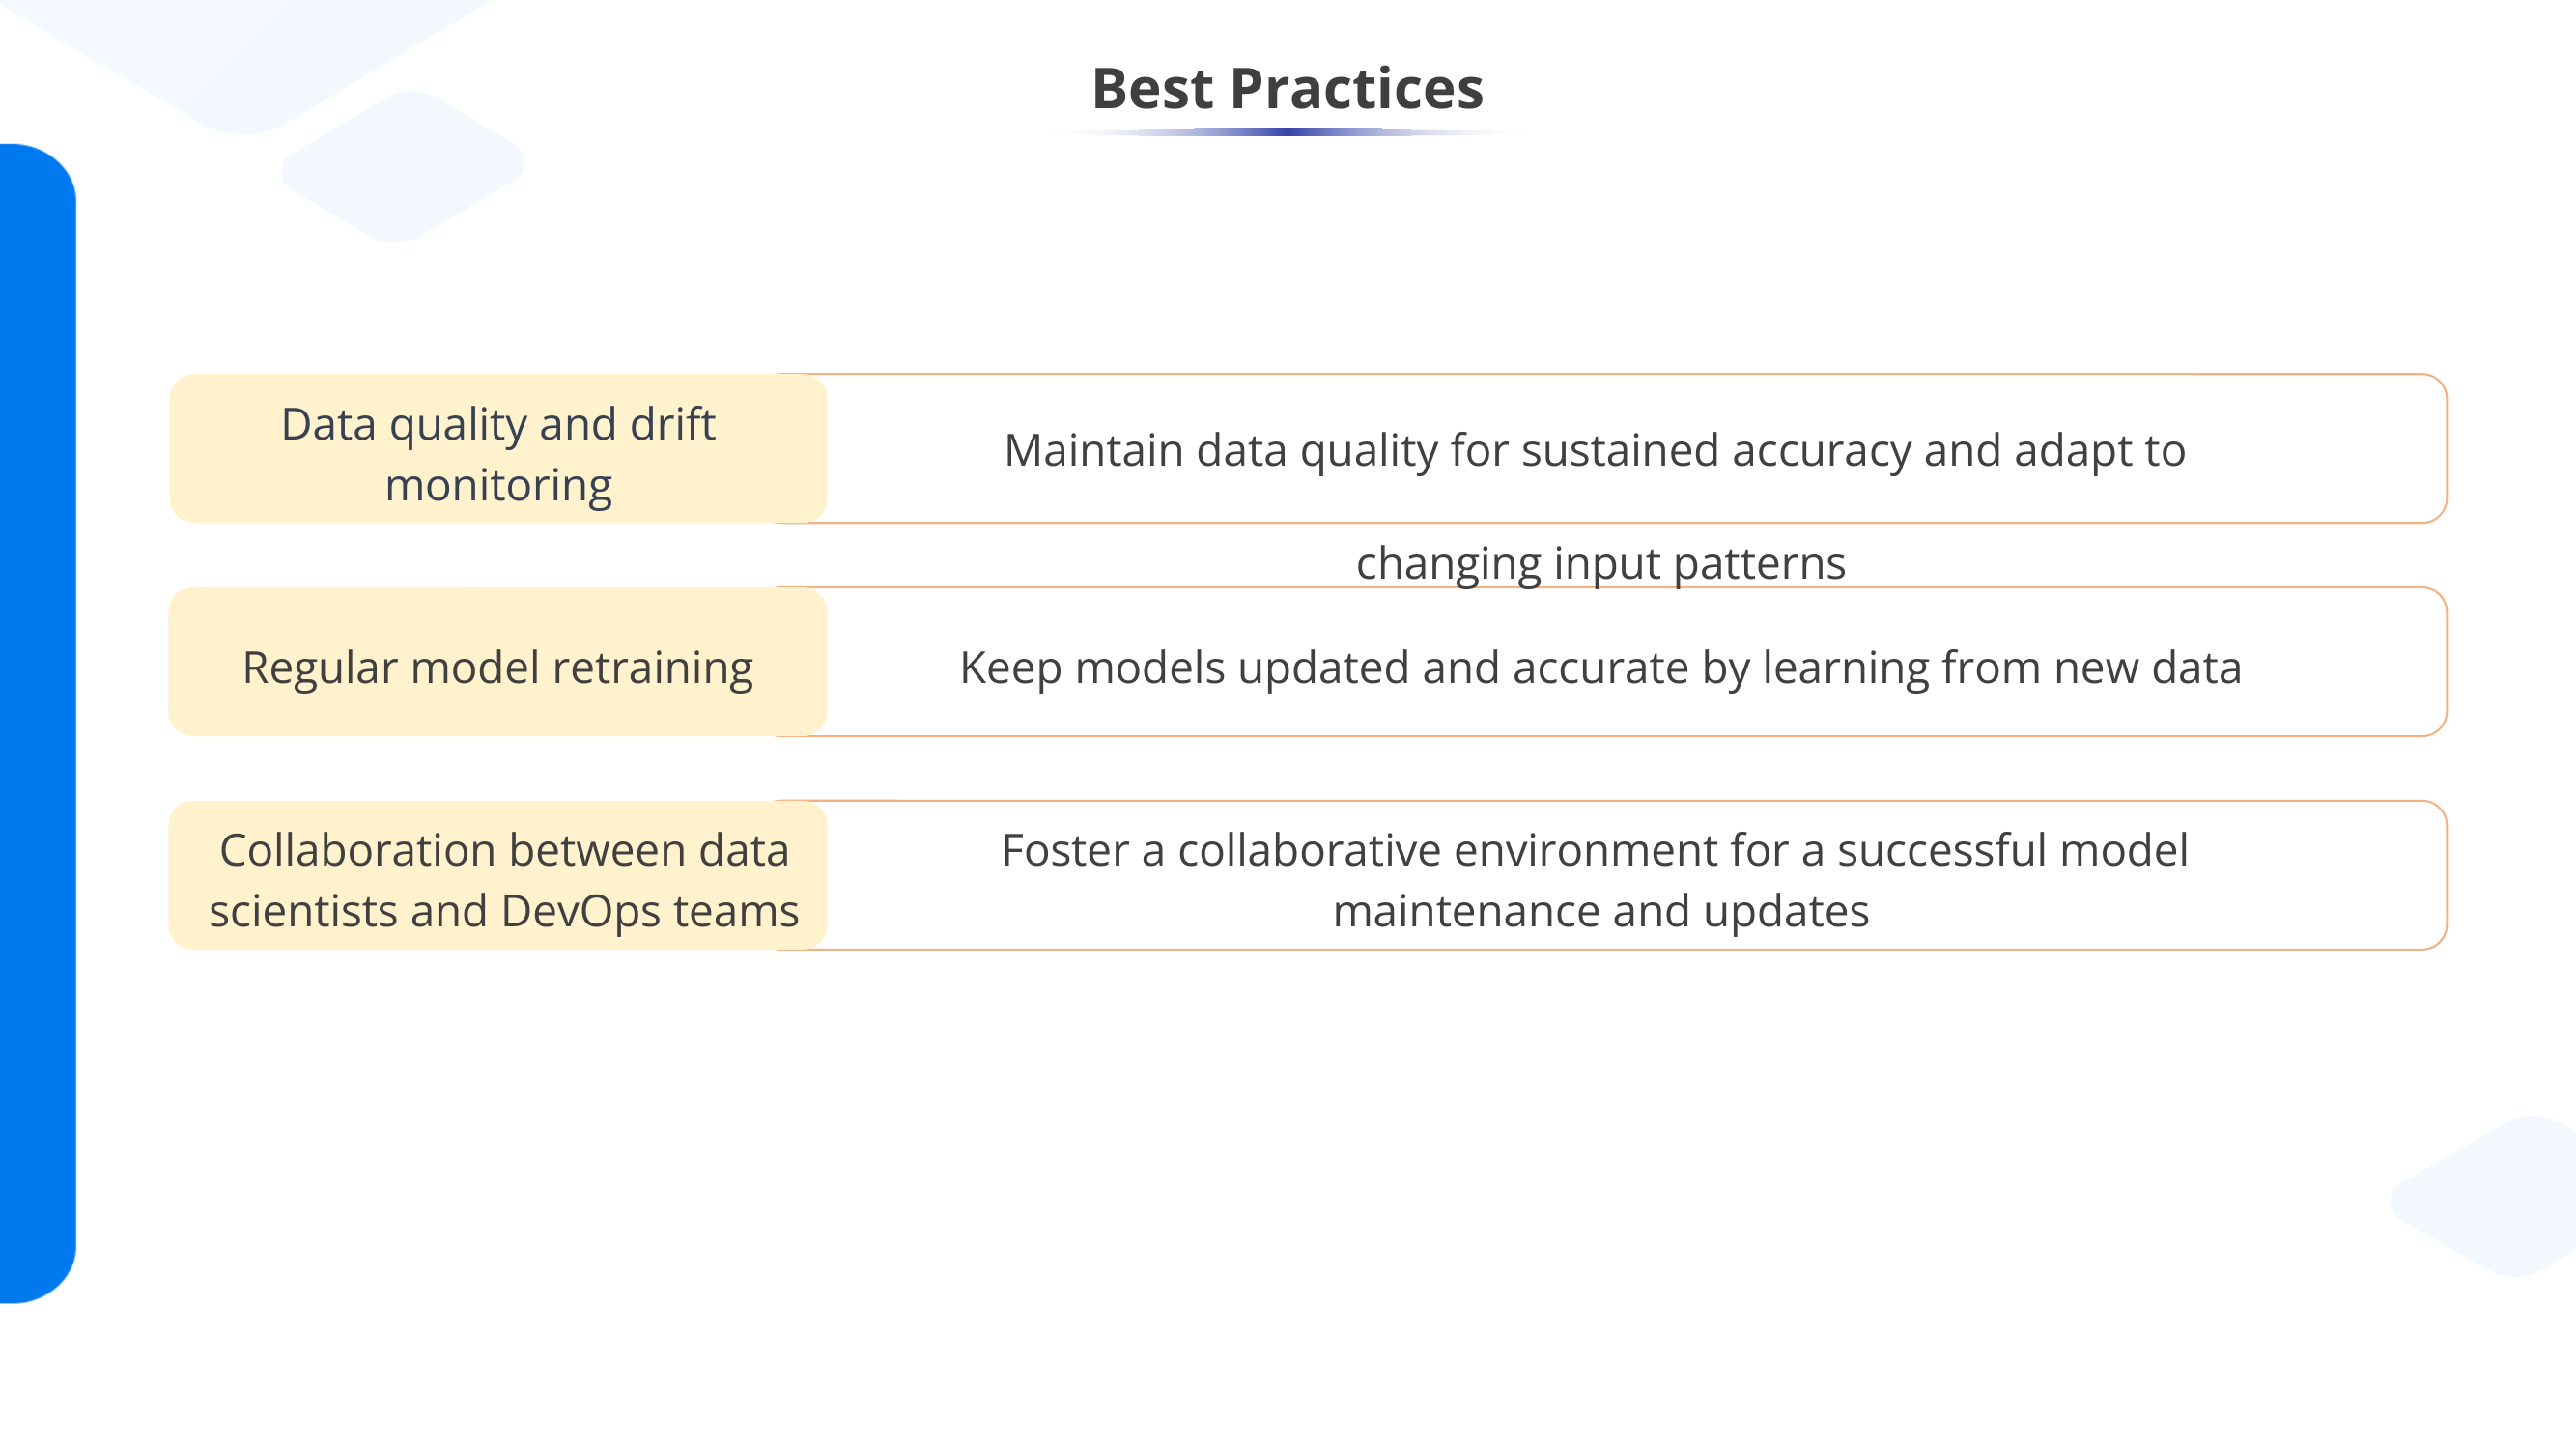

# Best Practices

Data quality and drift monitoring

Maintain data quality for sustained accuracy and adapt to
changing input patterns
Regular model retraining
Keep models updated and accurate by learning from new data
Collaboration between data scientists and DevOps teams
Foster a collaborative environment for a successful model
maintenance and updates